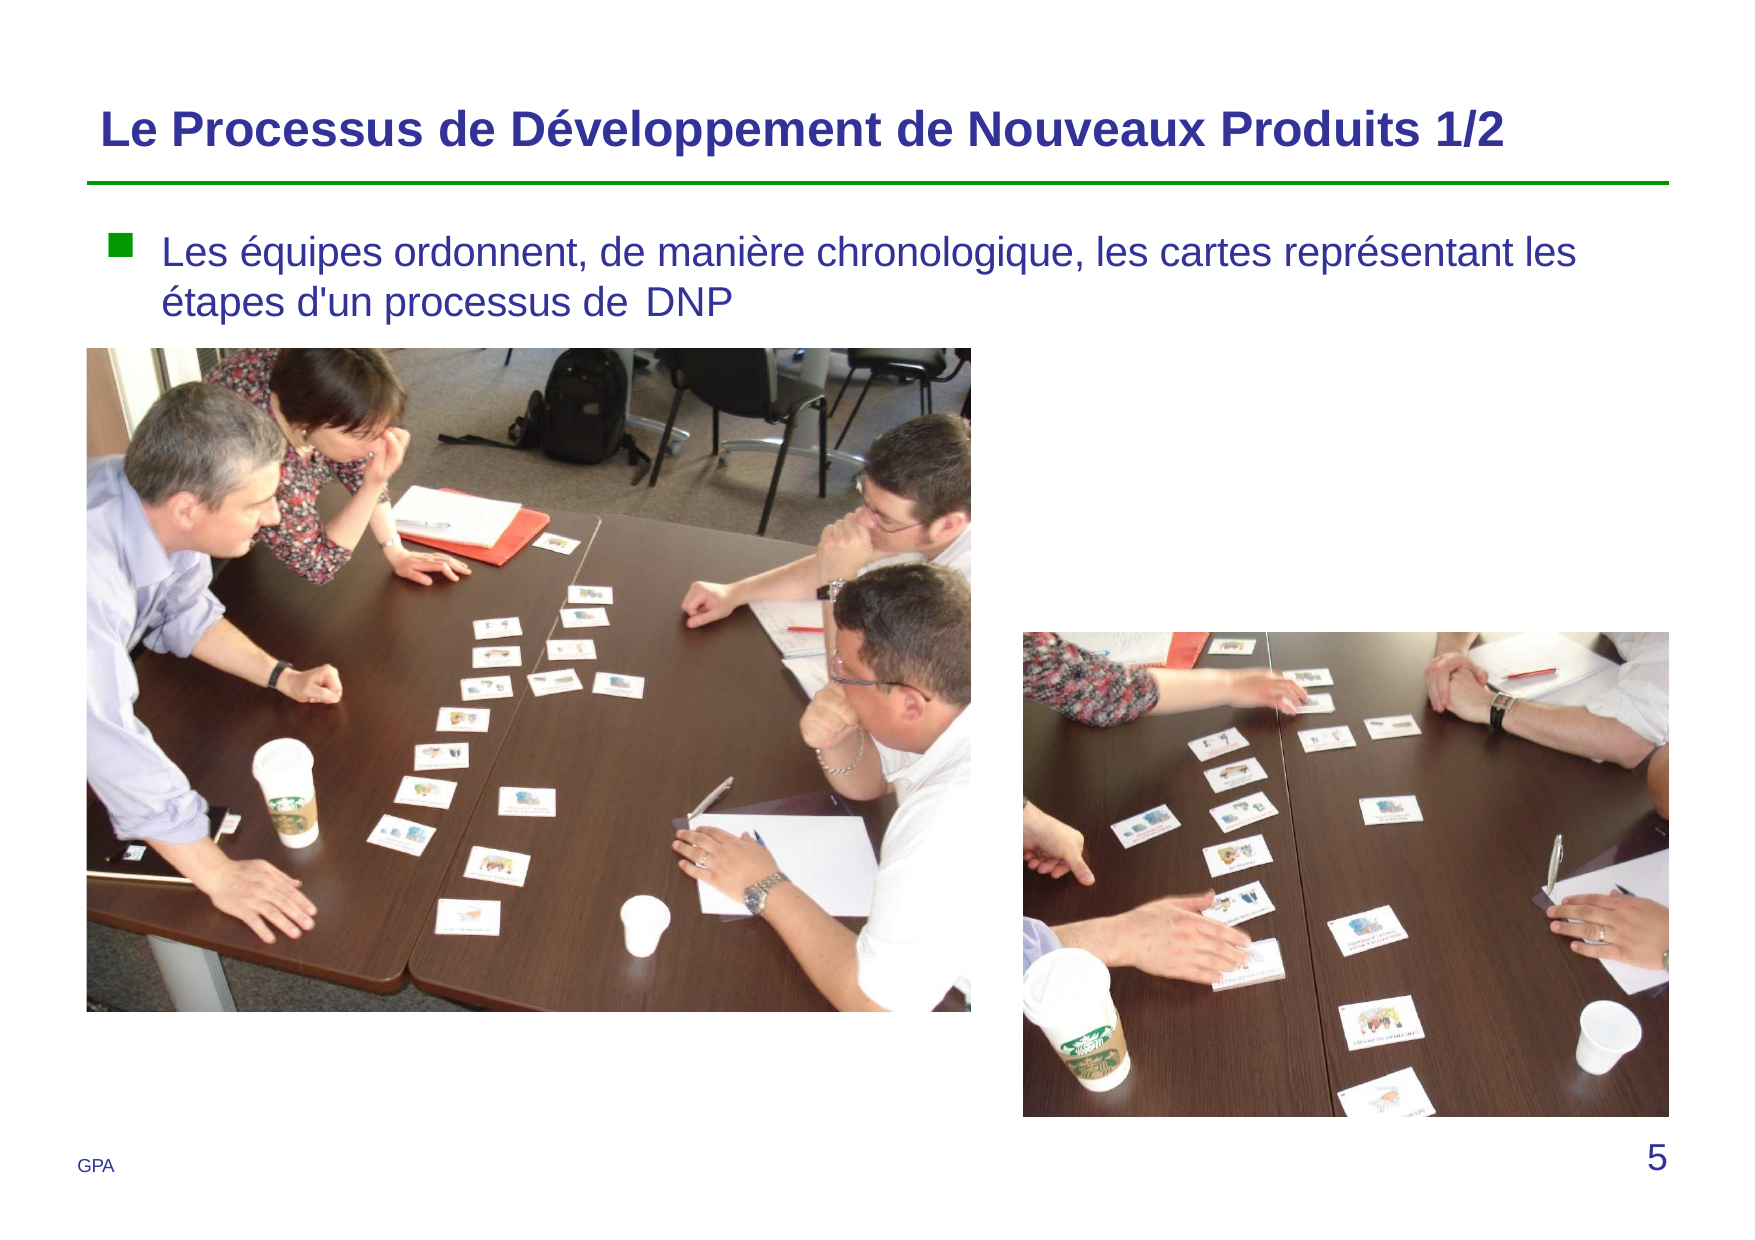

# Le Processus de Développement de Nouveaux Produits 1/2
Les équipes ordonnent, de manière chronologique, les cartes représentant les  étapes d'un processus de DNP

5
GPA